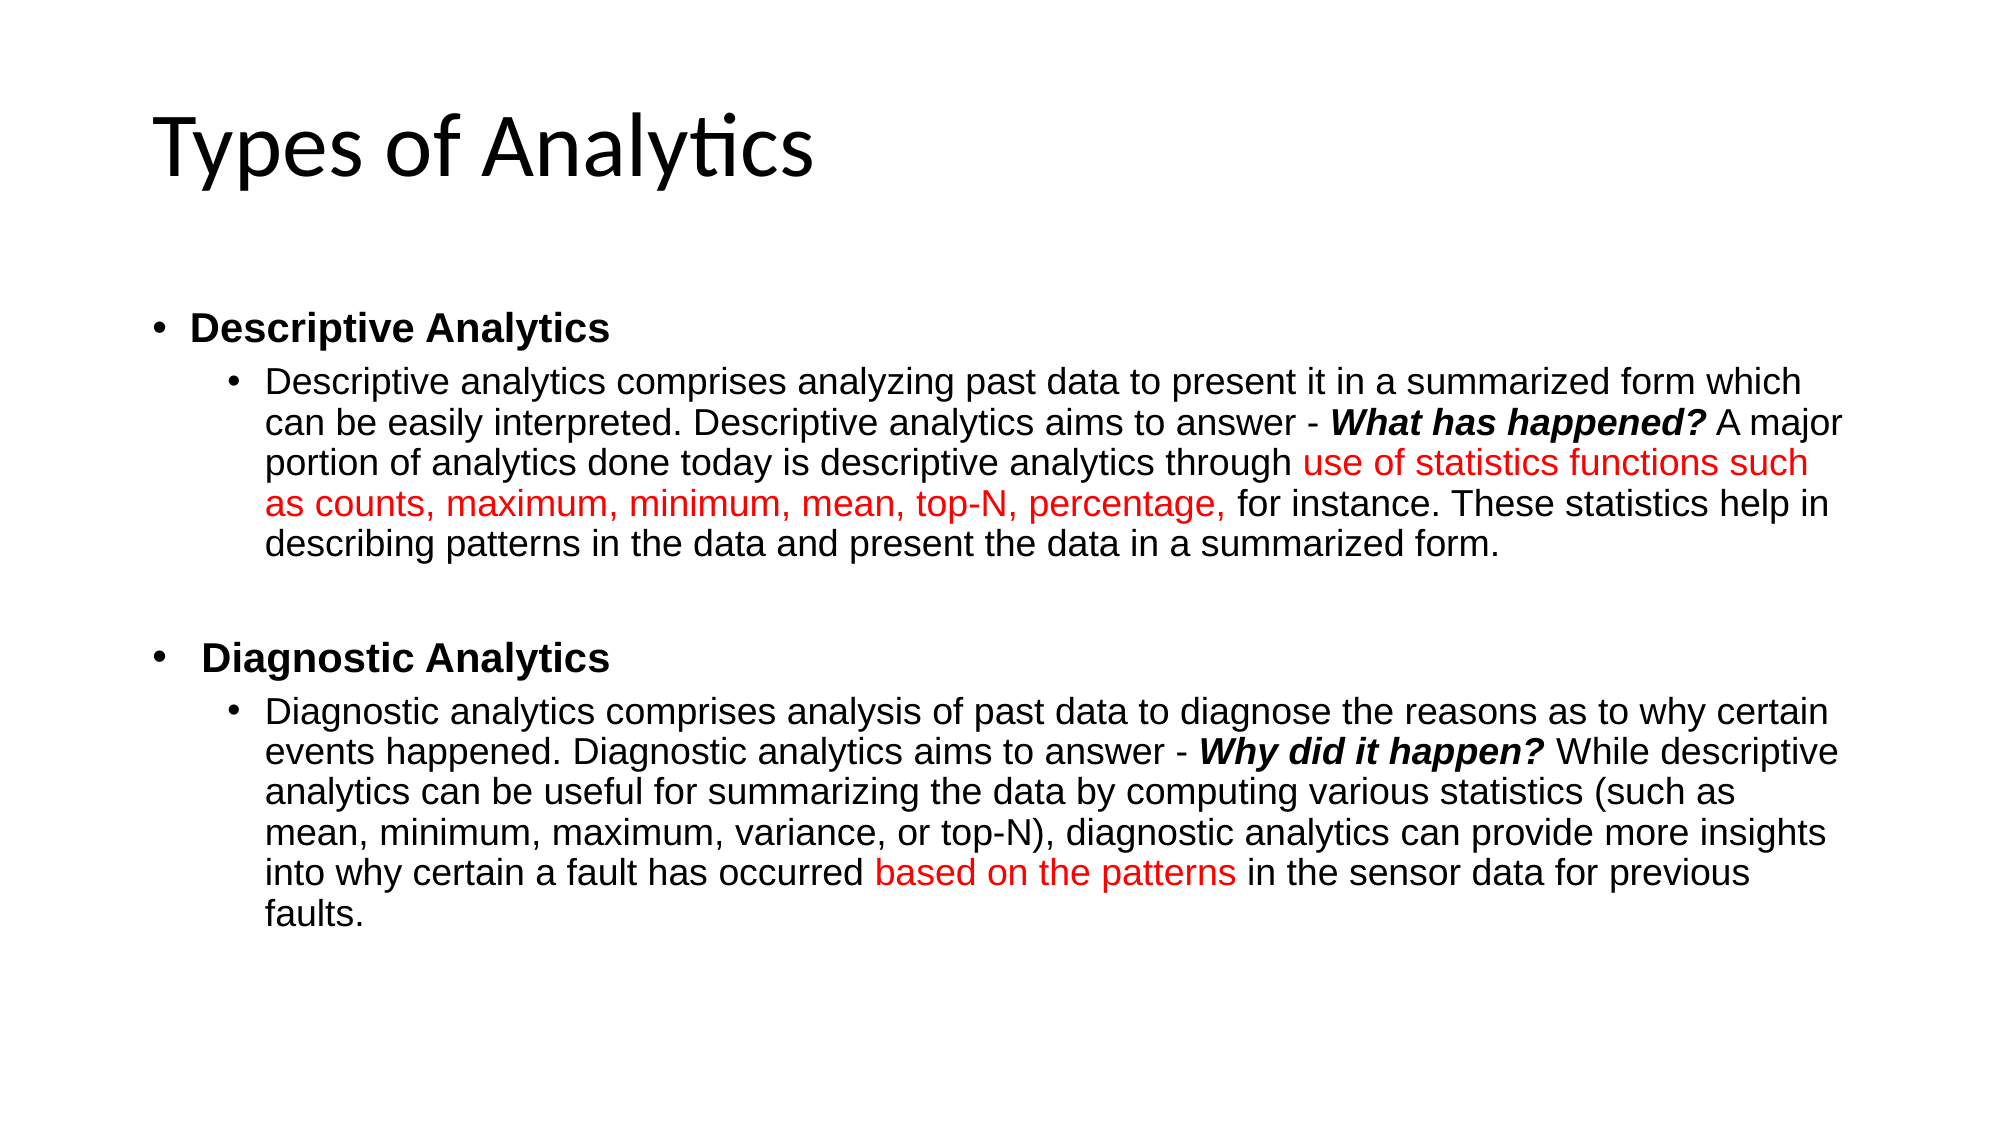

# Types of Analytics
Descriptive Analytics
Descriptive analytics comprises analyzing past data to present it in a summarized form which can be easily interpreted. Descriptive analytics aims to answer - What has happened? A major portion of analytics done today is descriptive analytics through use of statistics functions such as counts, maximum, minimum, mean, top-N, percentage, for instance. These statistics help in describing patterns in the data and present the data in a summarized form.

 Diagnostic Analytics
Diagnostic analytics comprises analysis of past data to diagnose the reasons as to why certain events happened. Diagnostic analytics aims to answer - Why did it happen? While descriptive analytics can be useful for summarizing the data by computing various statistics (such as mean, minimum, maximum, variance, or top-N), diagnostic analytics can provide more insights into why certain a fault has occurred based on the patterns in the sensor data for previous faults.